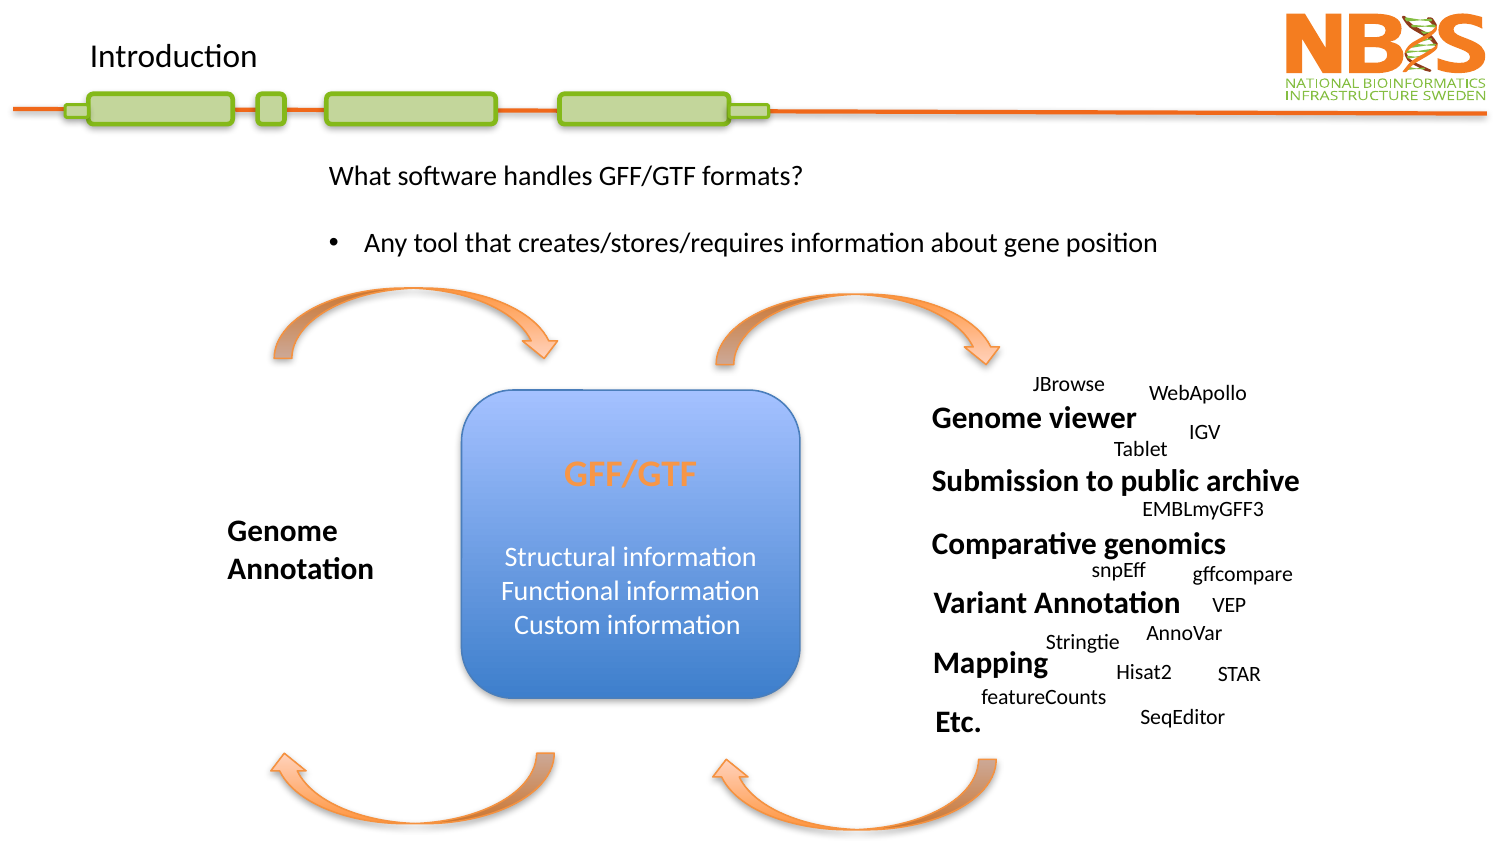

# Introduction
What software handles GFF/GTF formats?

Any tool that creates/stores/requires information about gene position

JBrowse
WebApollo
GFF/GTF

Structural information
Functional information
Custom information
Genome viewer
IGV
Tablet
Submission to public archive
EMBLmyGFF3
Genome Annotation
Comparative genomics
snpEff
gffcompare
Variant Annotation
VEP
AnnoVar
Stringtie
Mapping
Hisat2
STAR
featureCounts
Etc.
SeqEditor